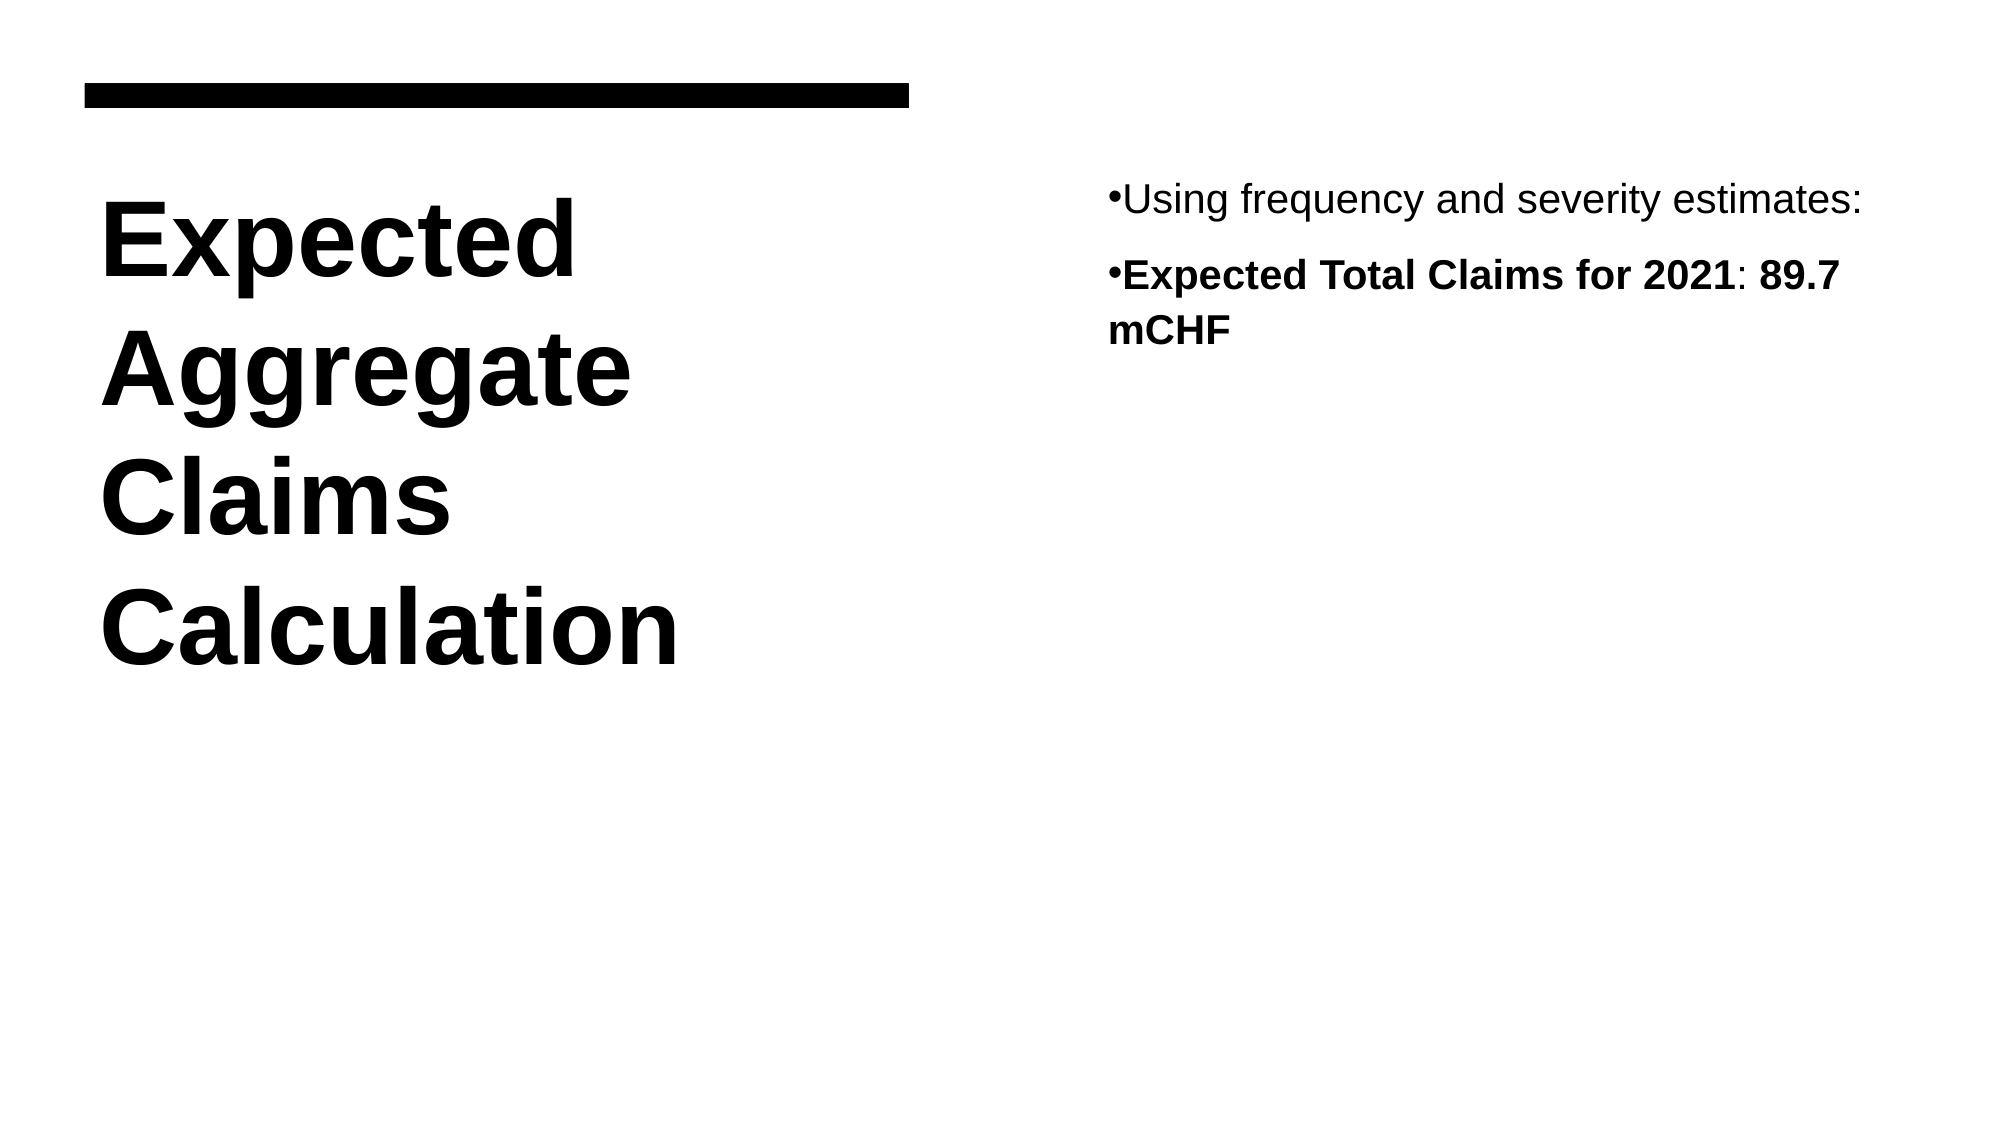

Using frequency and severity estimates:
Expected Total Claims for 2021: 89.7 mCHF

# Expected Aggregate Claims Calculation